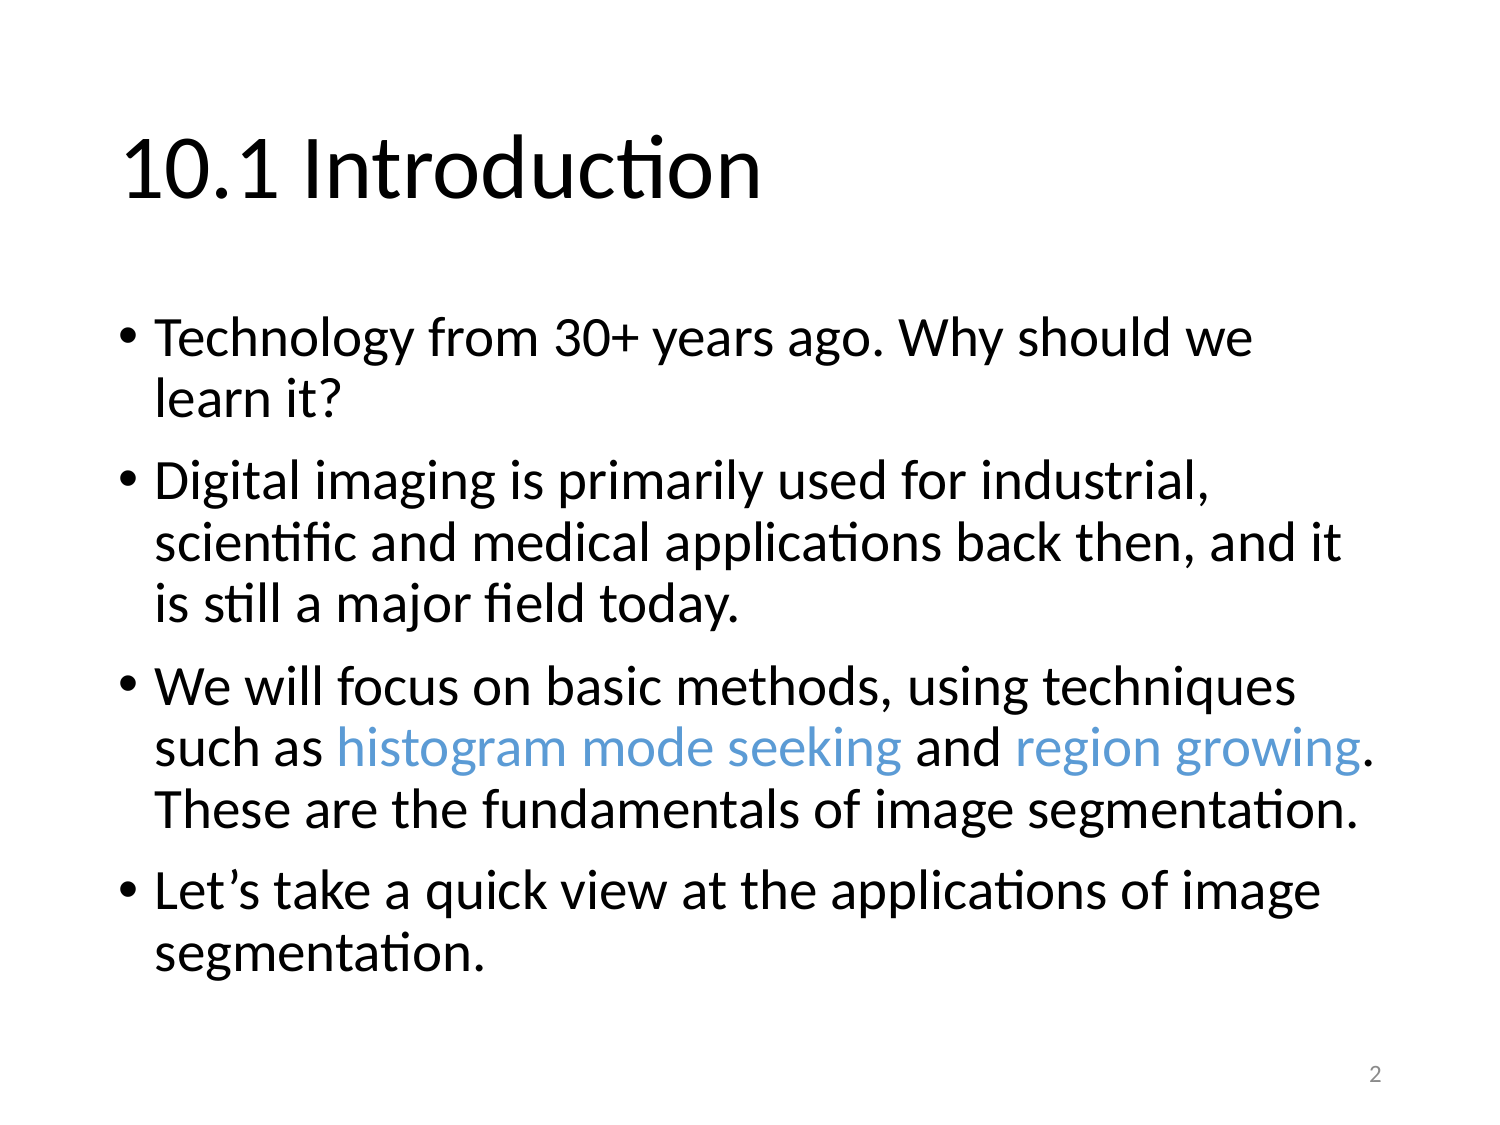

# 10.1 Introduction
Technology from 30+ years ago. Why should we learn it?
Digital imaging is primarily used for industrial, scientific and medical applications back then, and it is still a major field today.
We will focus on basic methods, using techniques such as histogram mode seeking and region growing. These are the fundamentals of image segmentation.
Let’s take a quick view at the applications of image segmentation.
2